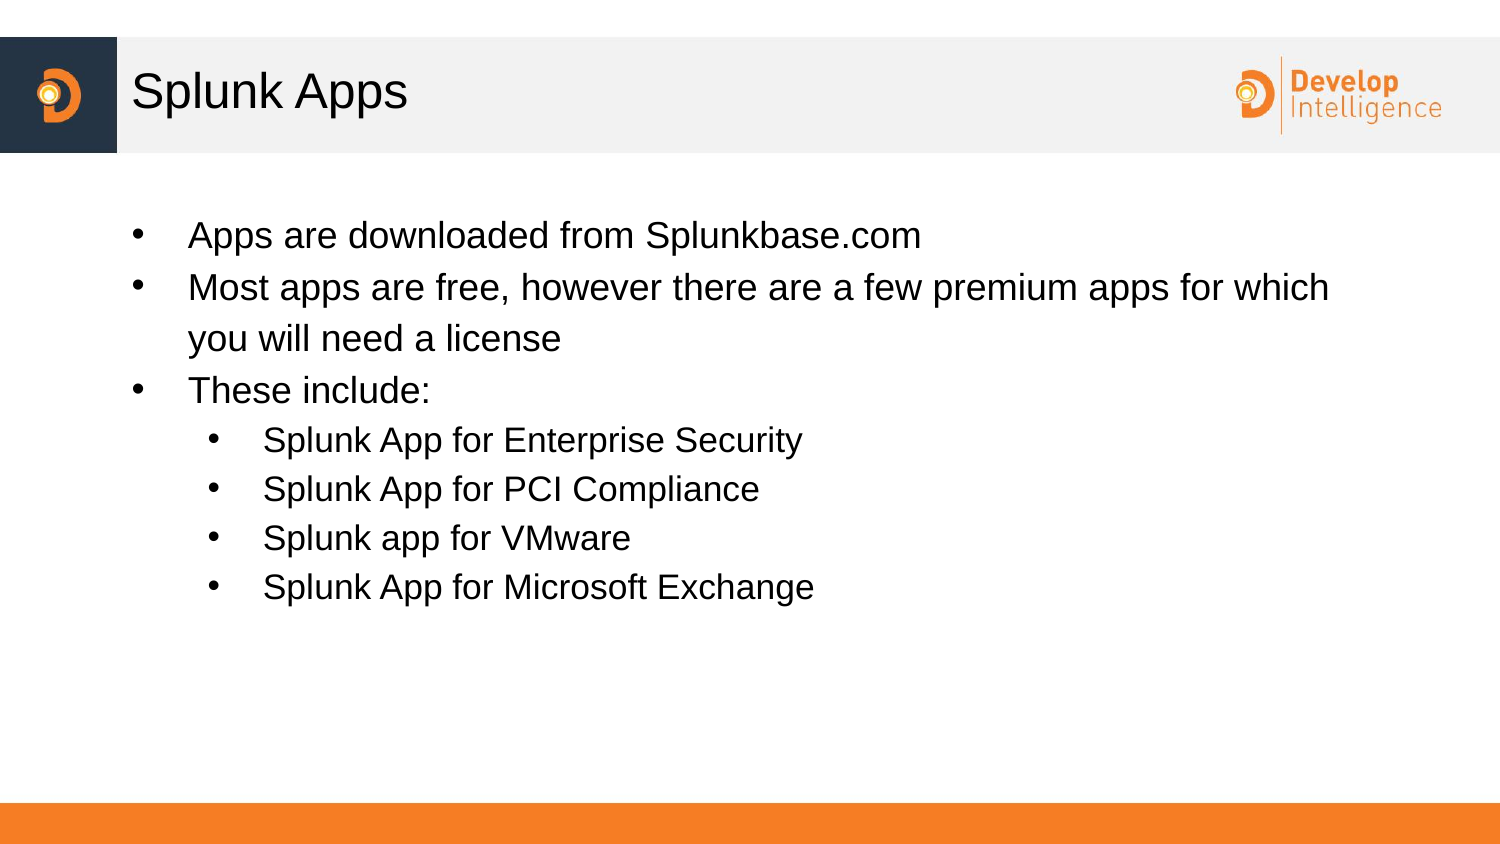

# Splunk Apps
Apps are downloaded from Splunkbase.com
Most apps are free, however there are a few premium apps for which you will need a license
These include:
Splunk App for Enterprise Security
Splunk App for PCI Compliance
Splunk app for VMware
Splunk App for Microsoft Exchange